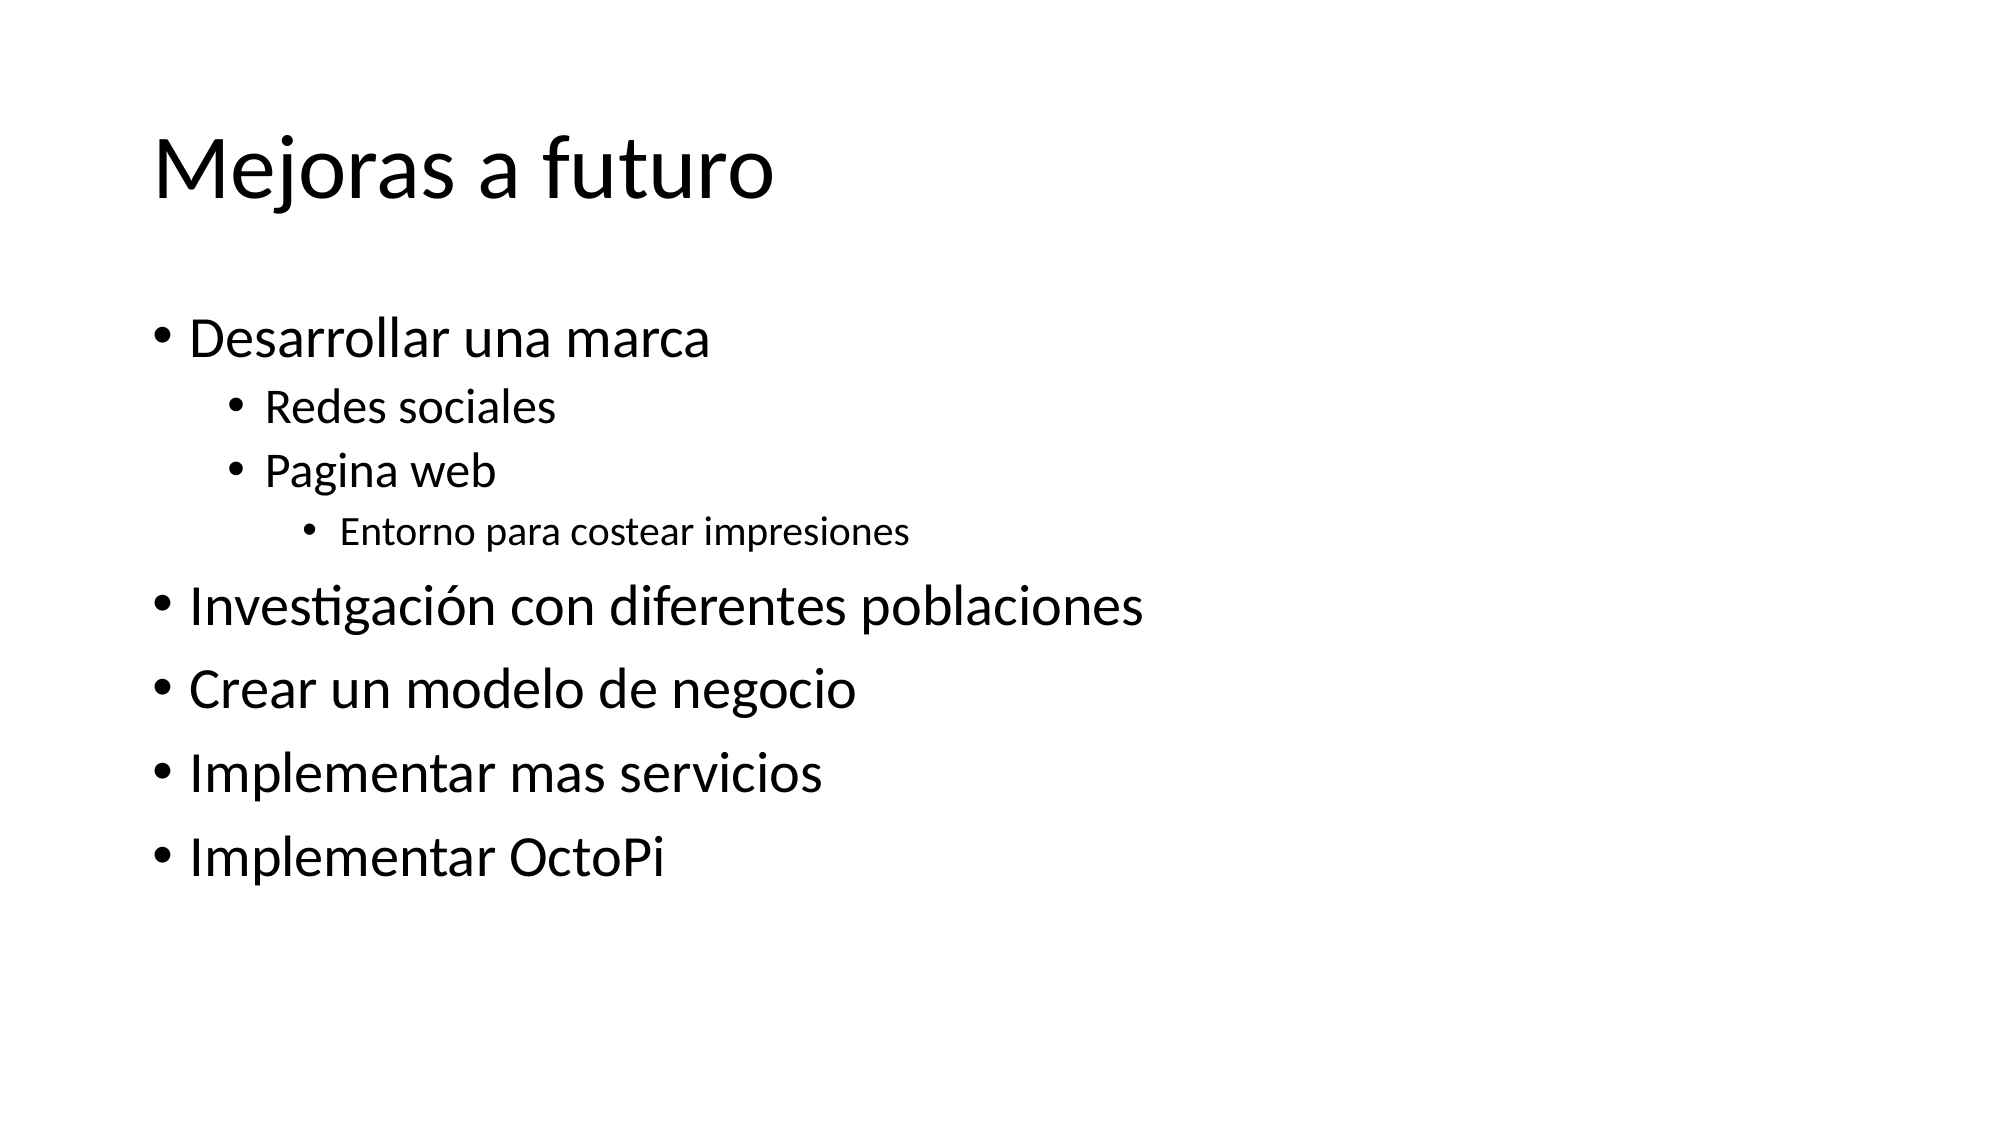

# Mejoras a futuro
Desarrollar una marca
Redes sociales
Pagina web
Entorno para costear impresiones
Investigación con diferentes poblaciones
Crear un modelo de negocio
Implementar mas servicios
Implementar OctoPi